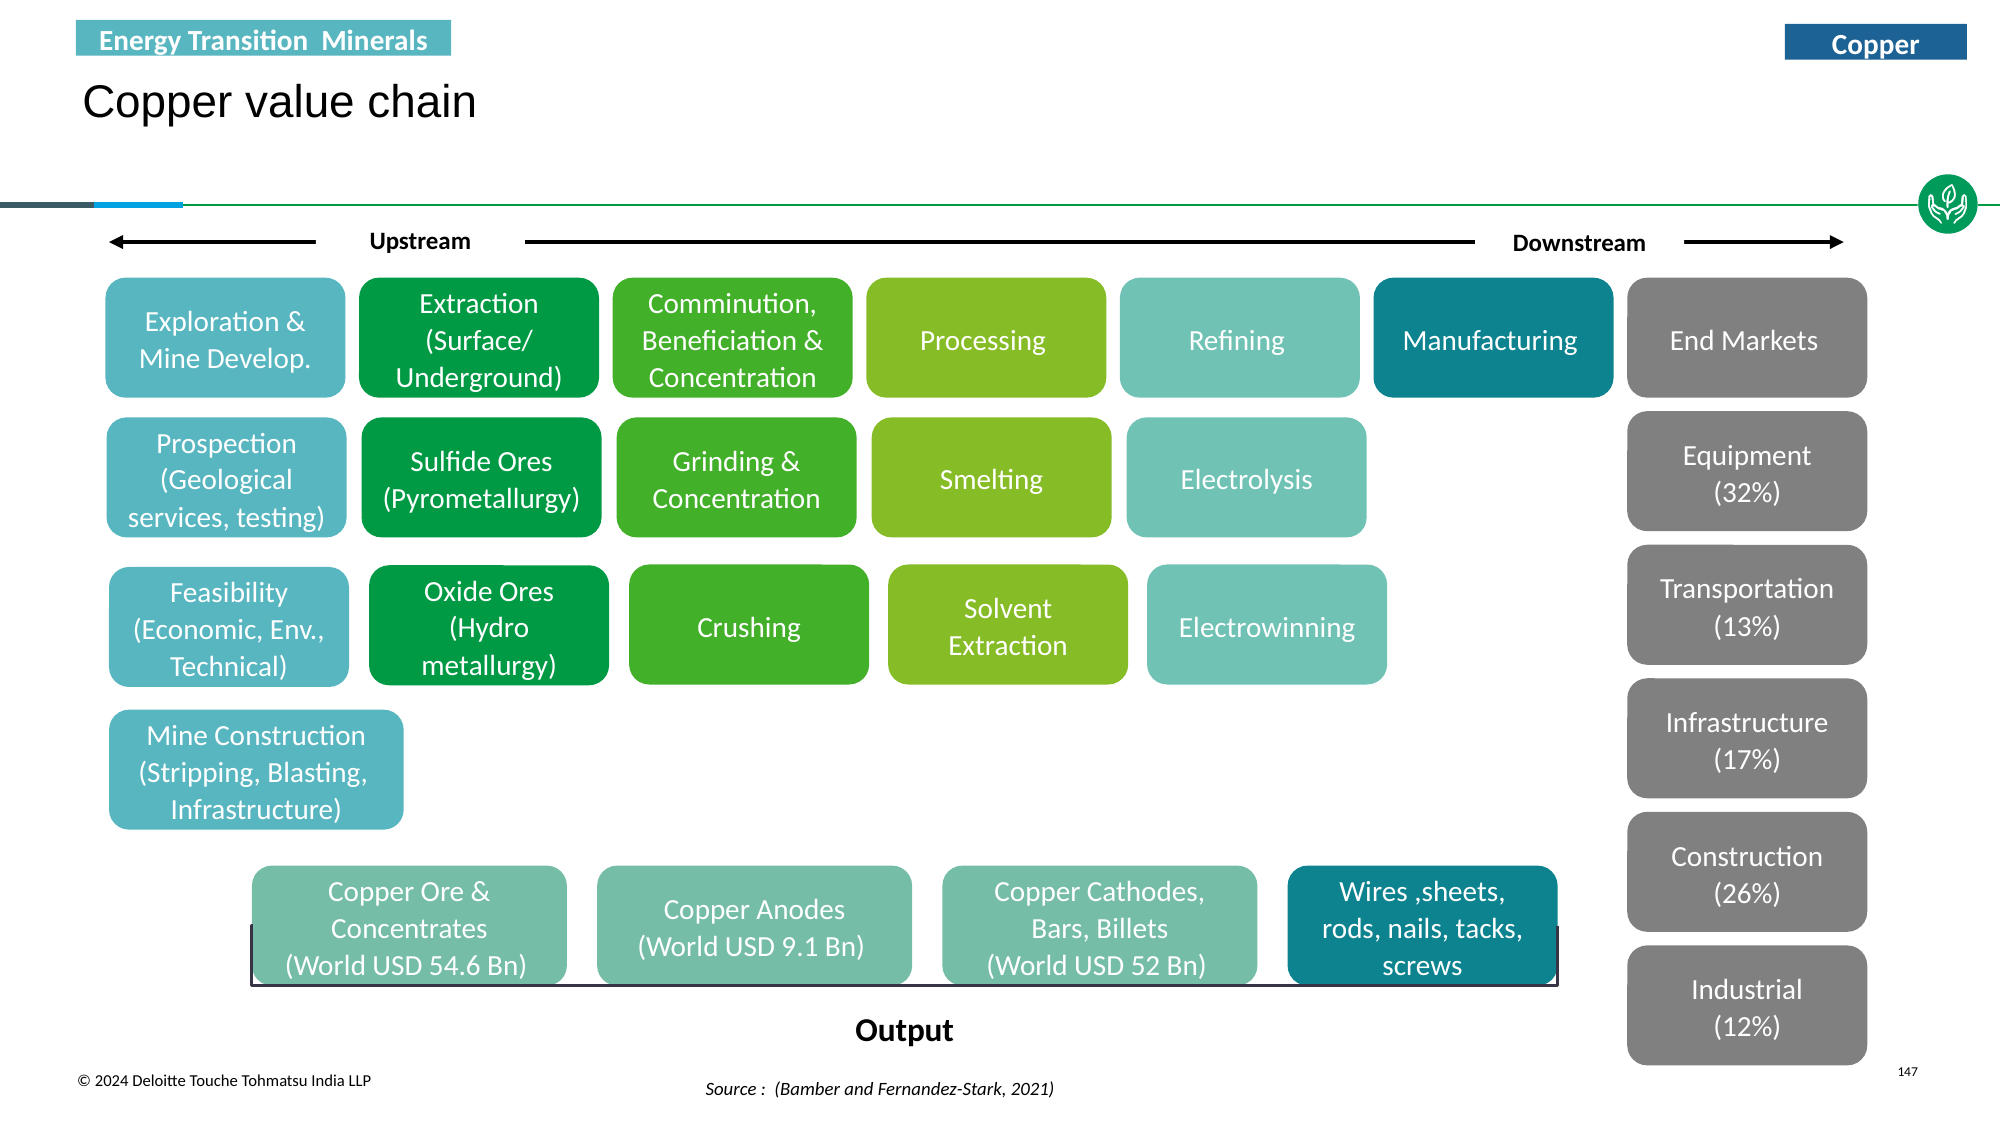

Energy Transition  Minerals
Copper
# Copper value chain

Upstream
Downstream
Exploration & Mine Develop.
Extraction
(Surface/ Underground)
Comminution, Beneficiation & Concentration
Processing
Refining
Manufacturing
End Markets
Equipment
(32%)
Prospection (Geological services, testing)
Sulfide Ores
(Pyrometallurgy)
Grinding & Concentration
Smelting
Electrolysis
Transportation (13%)
Crushing
Solvent Extraction
Electrowinning
Oxide Ores
(Hydro metallurgy)
Feasibility (Economic, Env., Technical)
Infrastructure
(17%)
Mine Construction (Stripping, Blasting,  Infrastructure)
Construction
(26%)
Copper Ore & Concentrates
(World USD 54.6 Bn)
Copper Anodes
(World USD 9.1 Bn)
Copper Cathodes, Bars, Billets
(World USD 52 Bn)
Wires ,sheets, rods, nails, tacks, screws
Industrial
(12%)
Output
Source :  (Bamber and Fernandez-Stark, 2021)